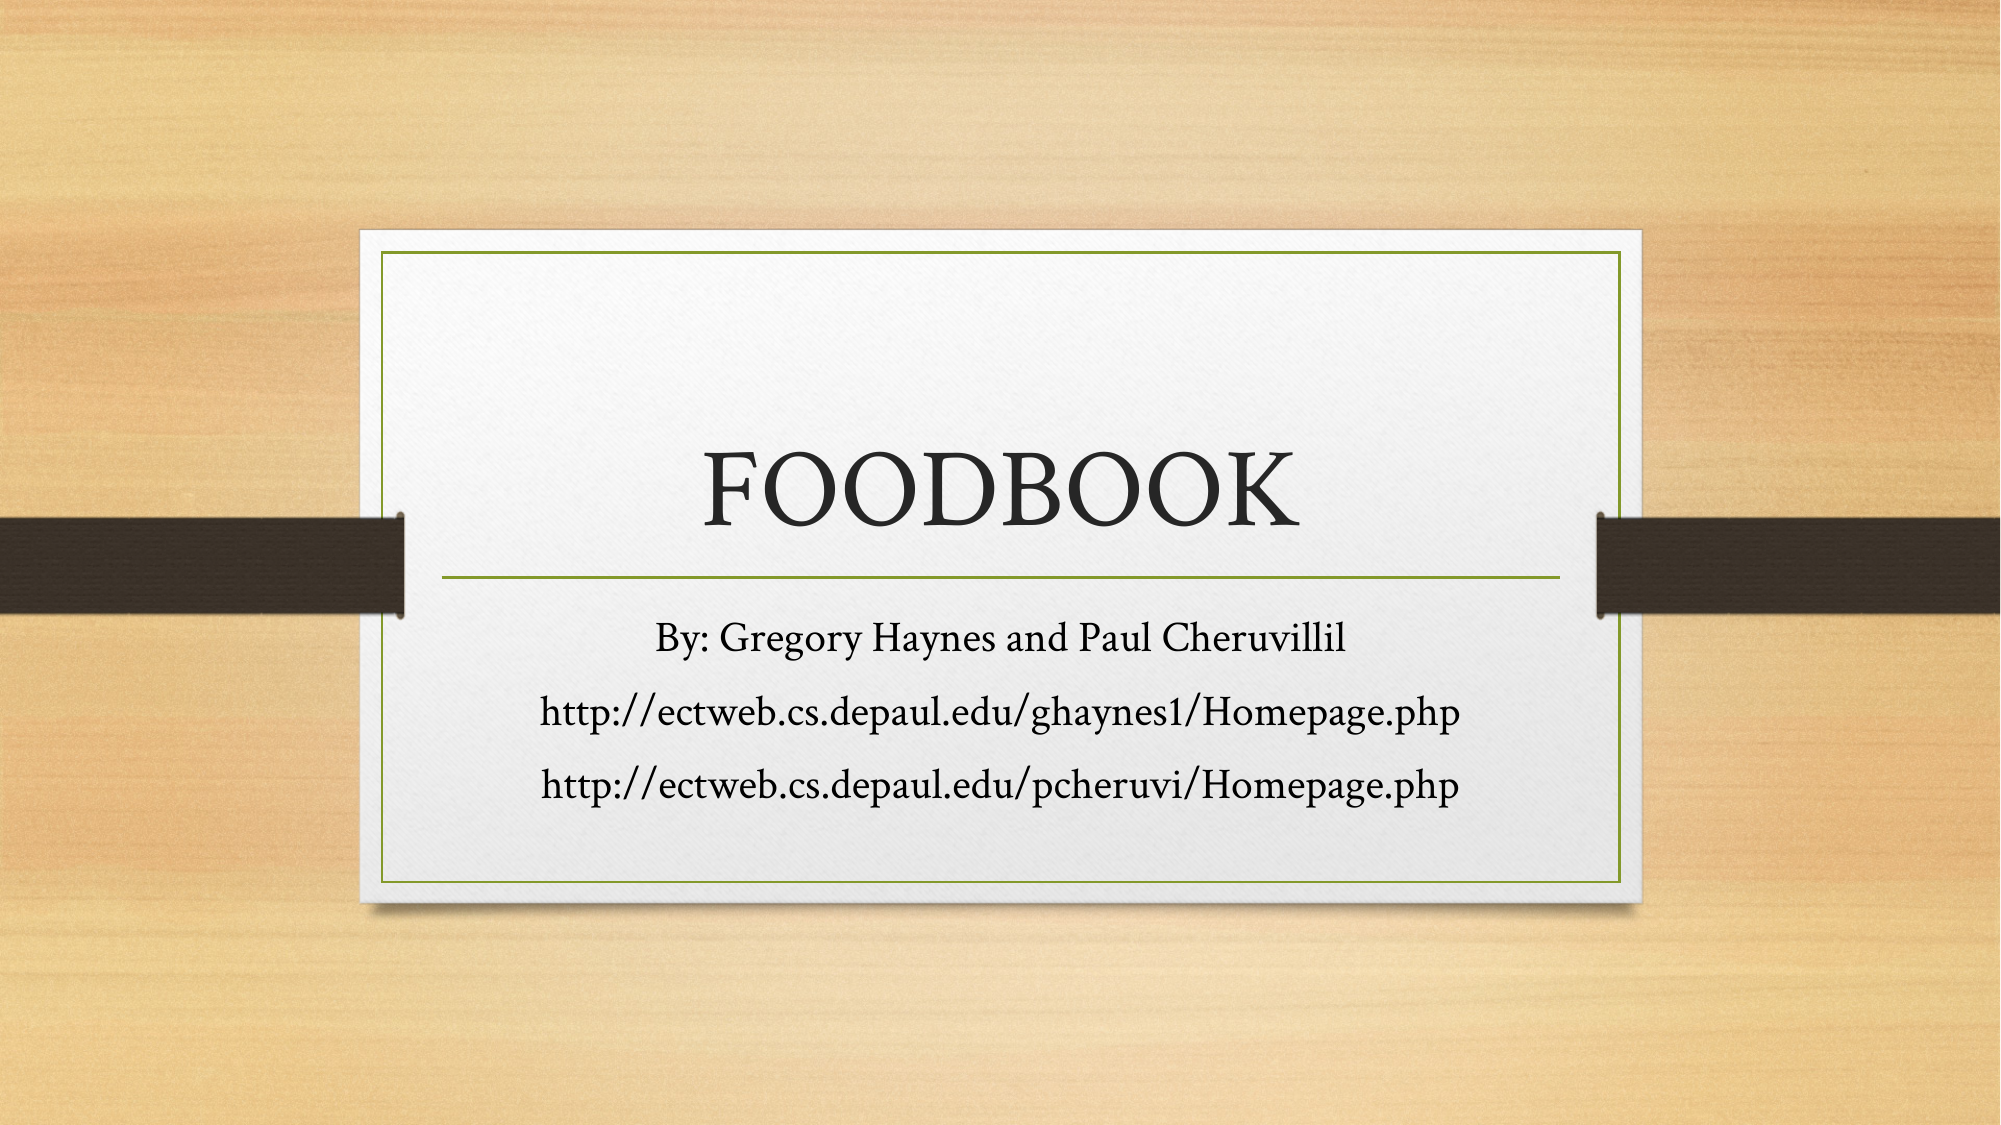

# FOODBOOK
By: Gregory Haynes and Paul Cheruvillil
http://ectweb.cs.depaul.edu/ghaynes1/Homepage.php
http://ectweb.cs.depaul.edu/pcheruvi/Homepage.php